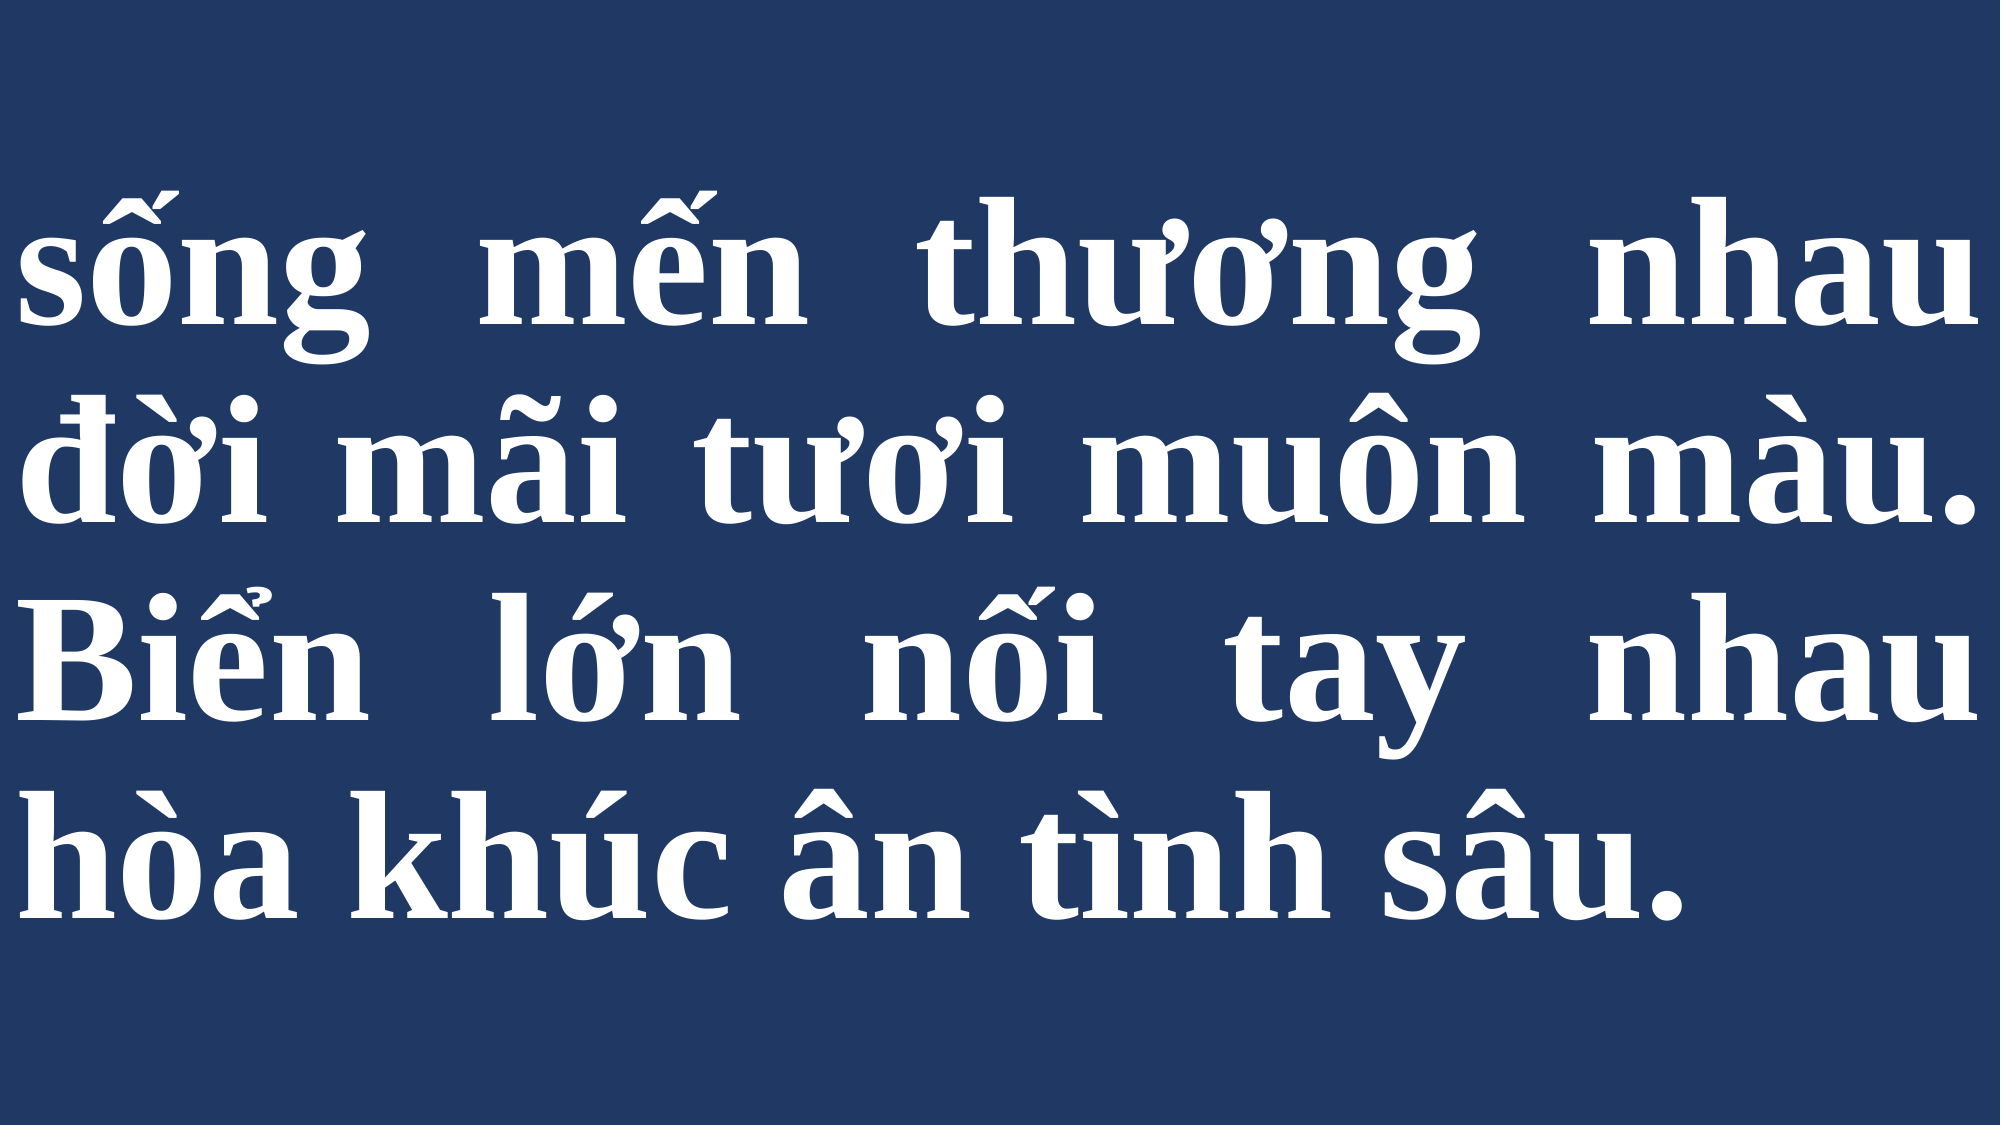

# sống mến thương nhau đời mãi tươi muôn màu. Biển lớn nối tay nhau hòa khúc ân tình sâu.